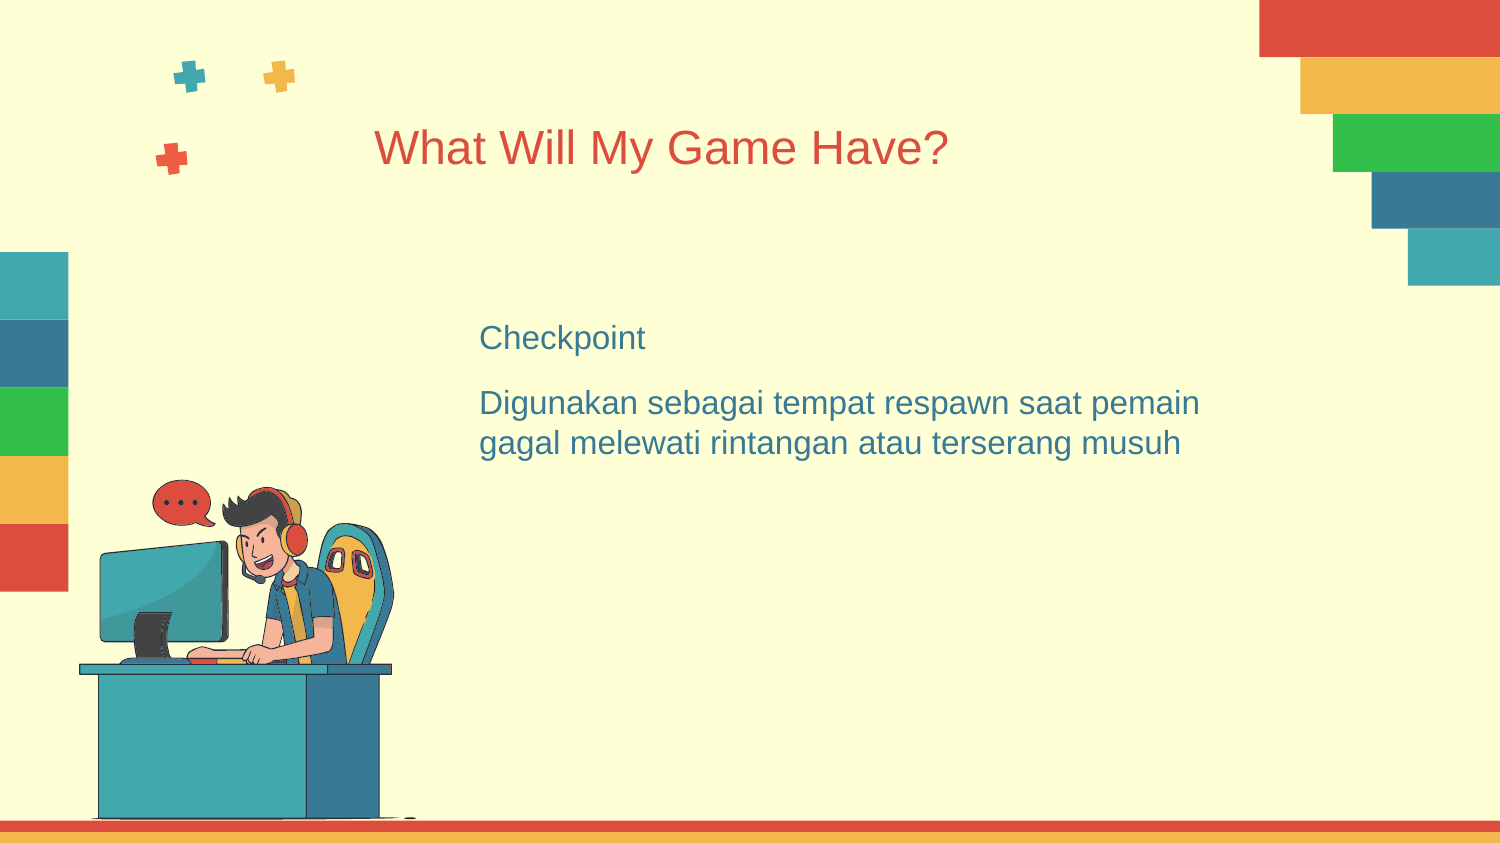

What Will My Game Have?
Checkpoint
Digunakan sebagai tempat respawn saat pemain gagal melewati rintangan atau terserang musuh